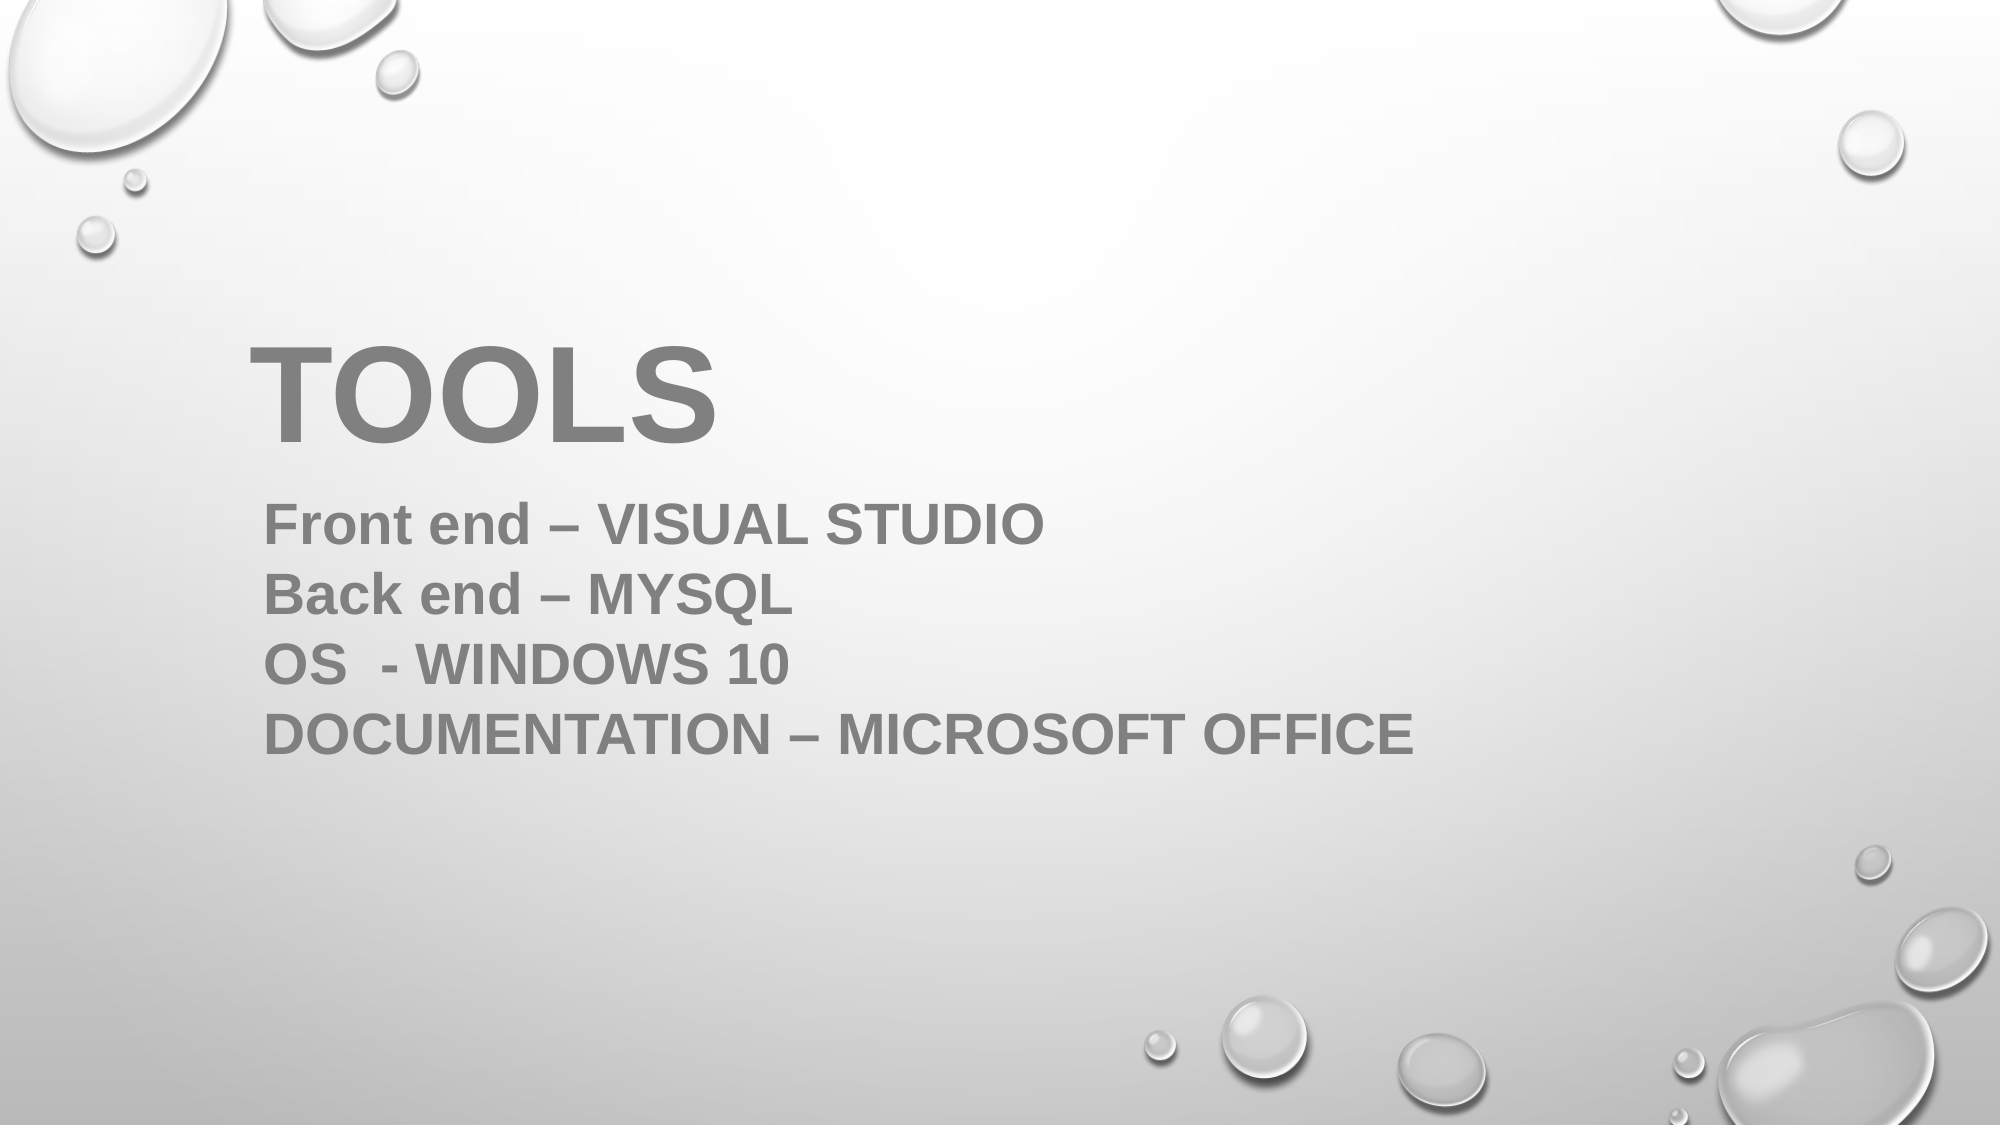

TOOLS
Front end – VISUAL STUDIO
Back end – MYSQL
OS  - WINDOWS 10
DOCUMENTATION – MICROSOFT OFFICE